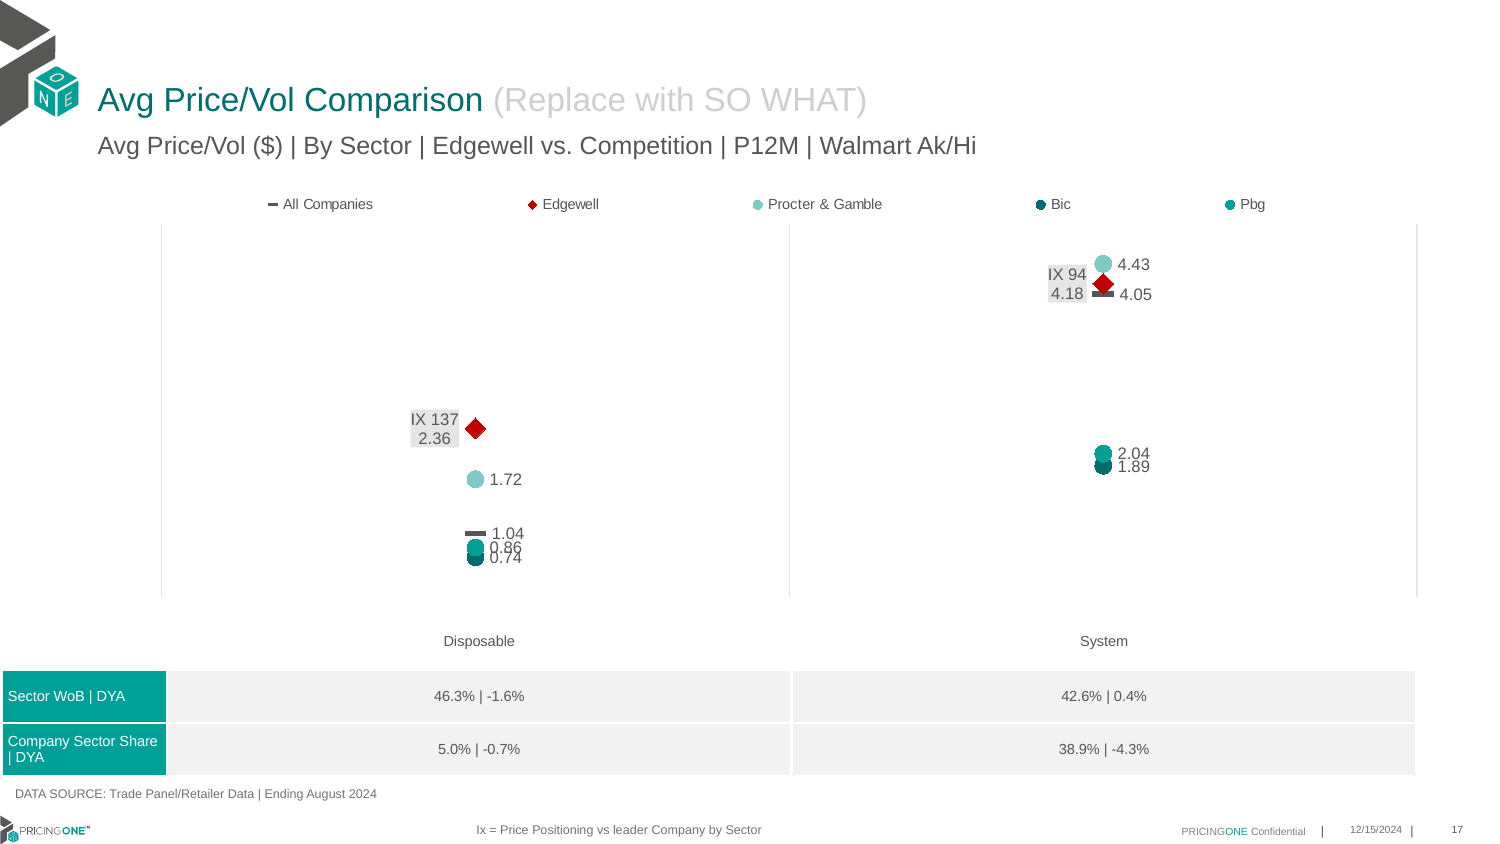

# Avg Price/Vol Comparison (Replace with SO WHAT)
Avg Price/Vol ($) | By Sector | Edgewell vs. Competition | P12M | Walmart Ak/Hi

### Chart

| Category | All Companies | Edgewell | Procter & Gamble | Bic | Pbg |
|---|---|---|---|---|---|
| IX 137 | 1.04 | 2.36 | 1.72 | 0.74 | 0.86 |
| IX 94 | 4.05 | 4.18 | 4.43 | 1.89 | 2.04 |
|  | Disposable | System |
| --- | --- | --- |
| Sector WoB | DYA | 46.3% | -1.6% | 42.6% | 0.4% |
| Company Sector Share | DYA | 5.0% | -0.7% | 38.9% | -4.3% |
DATA SOURCE: Trade Panel/Retailer Data | Ending August 2024
Ix = Price Positioning vs leader Company by Sector
12/15/2024
17